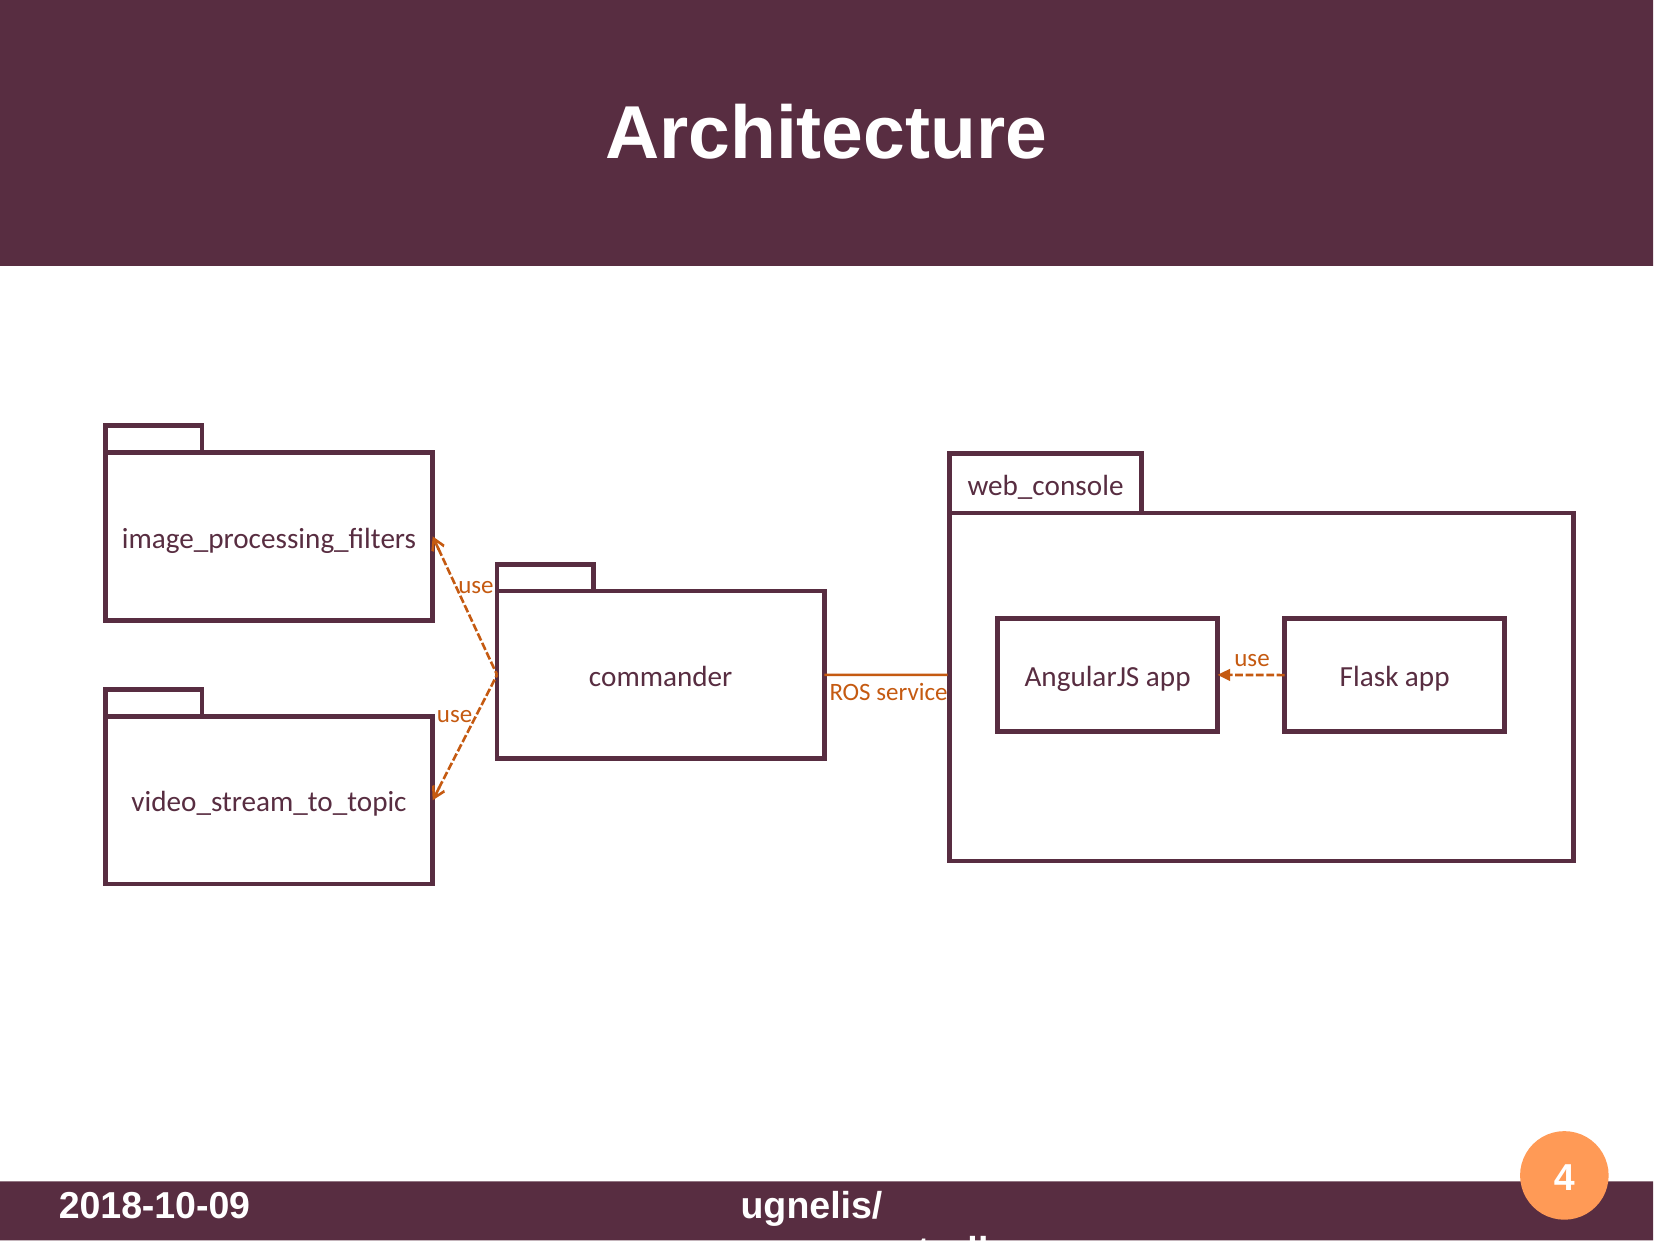

Architecture

image_processing_filters
web_console

use

commander
AngularJS app
Flask app
use
ROS service

video_stream_to_topic
use
4
2018-10-09
ugnelis/ros_cameras_controller